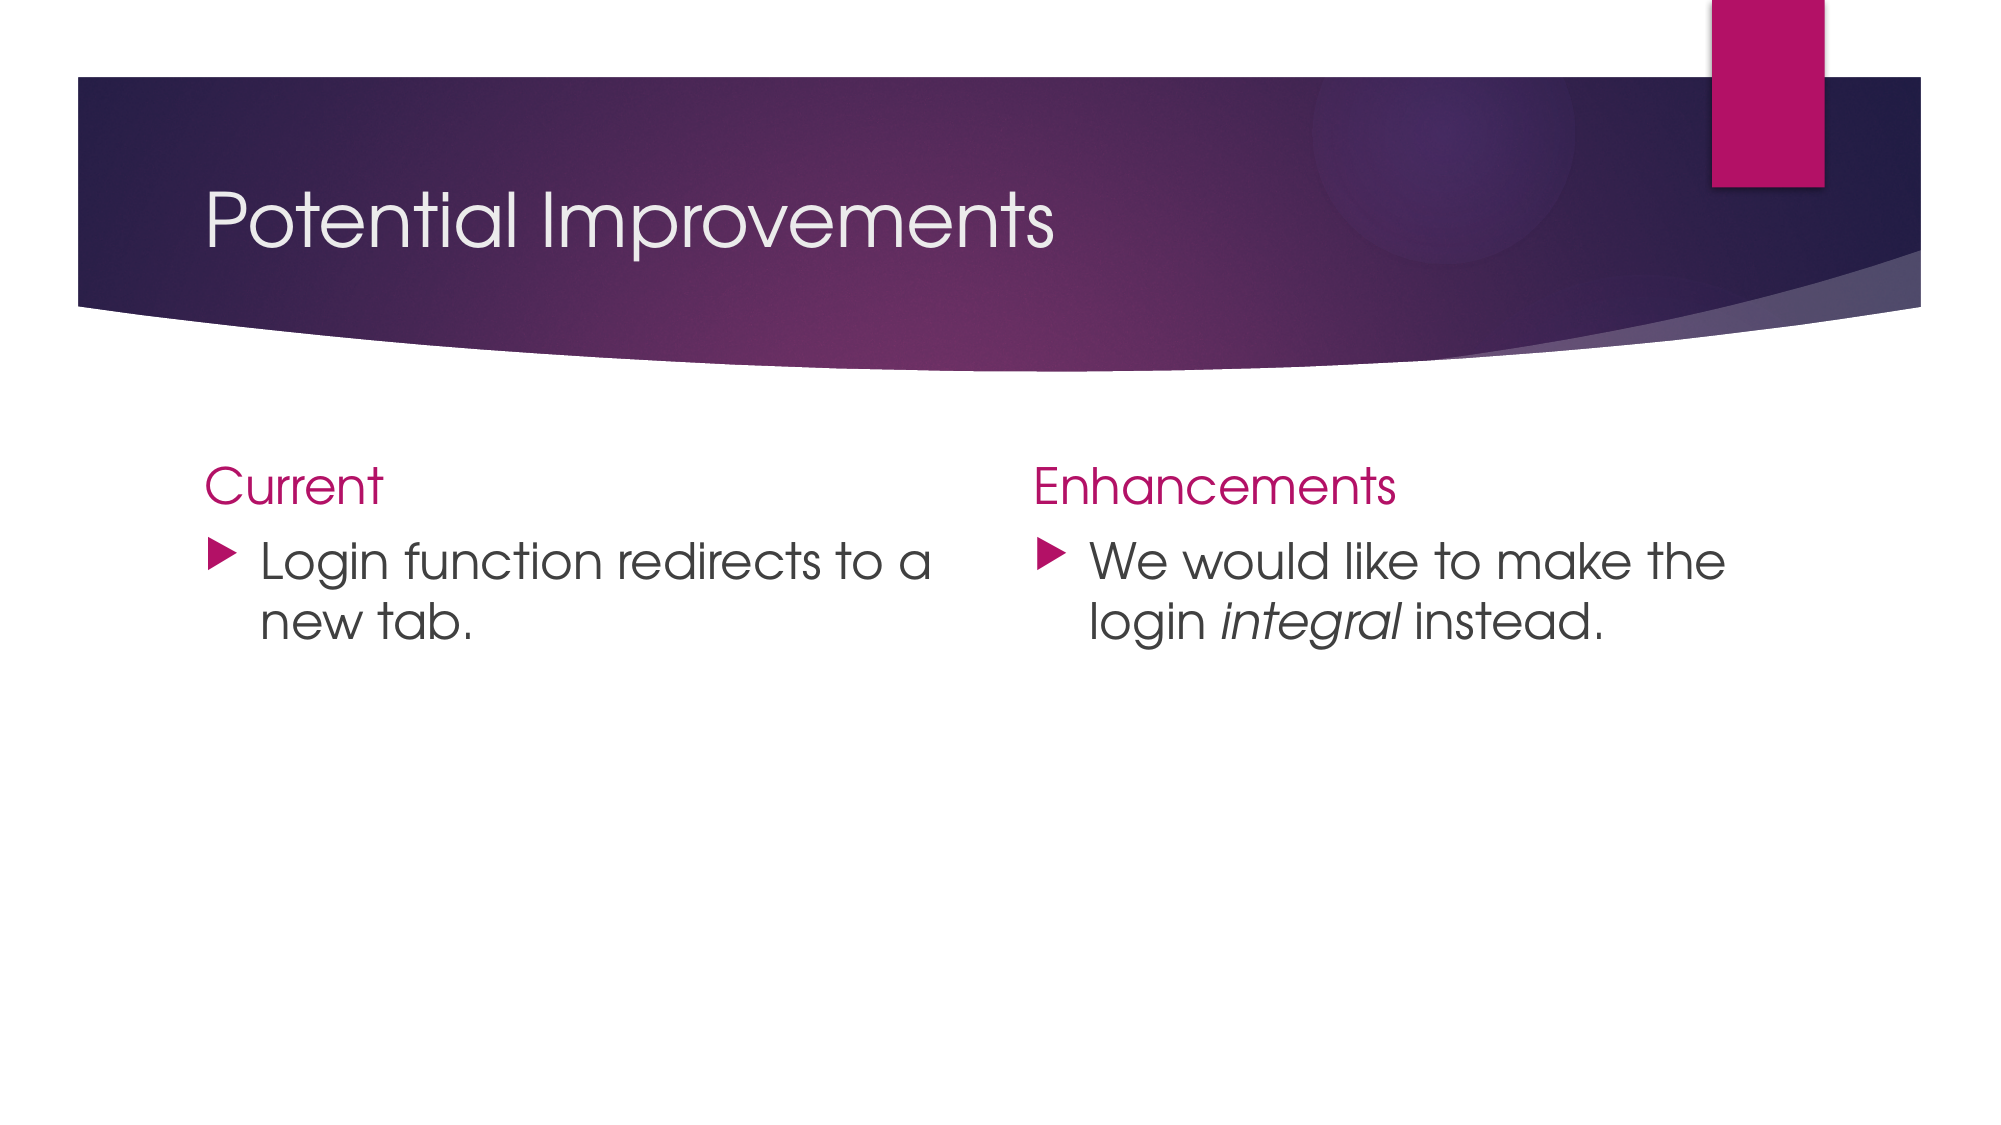

# Potential Improvements
Current
Enhancements
Login function redirects to a new tab.
We would like to make the login integral instead.